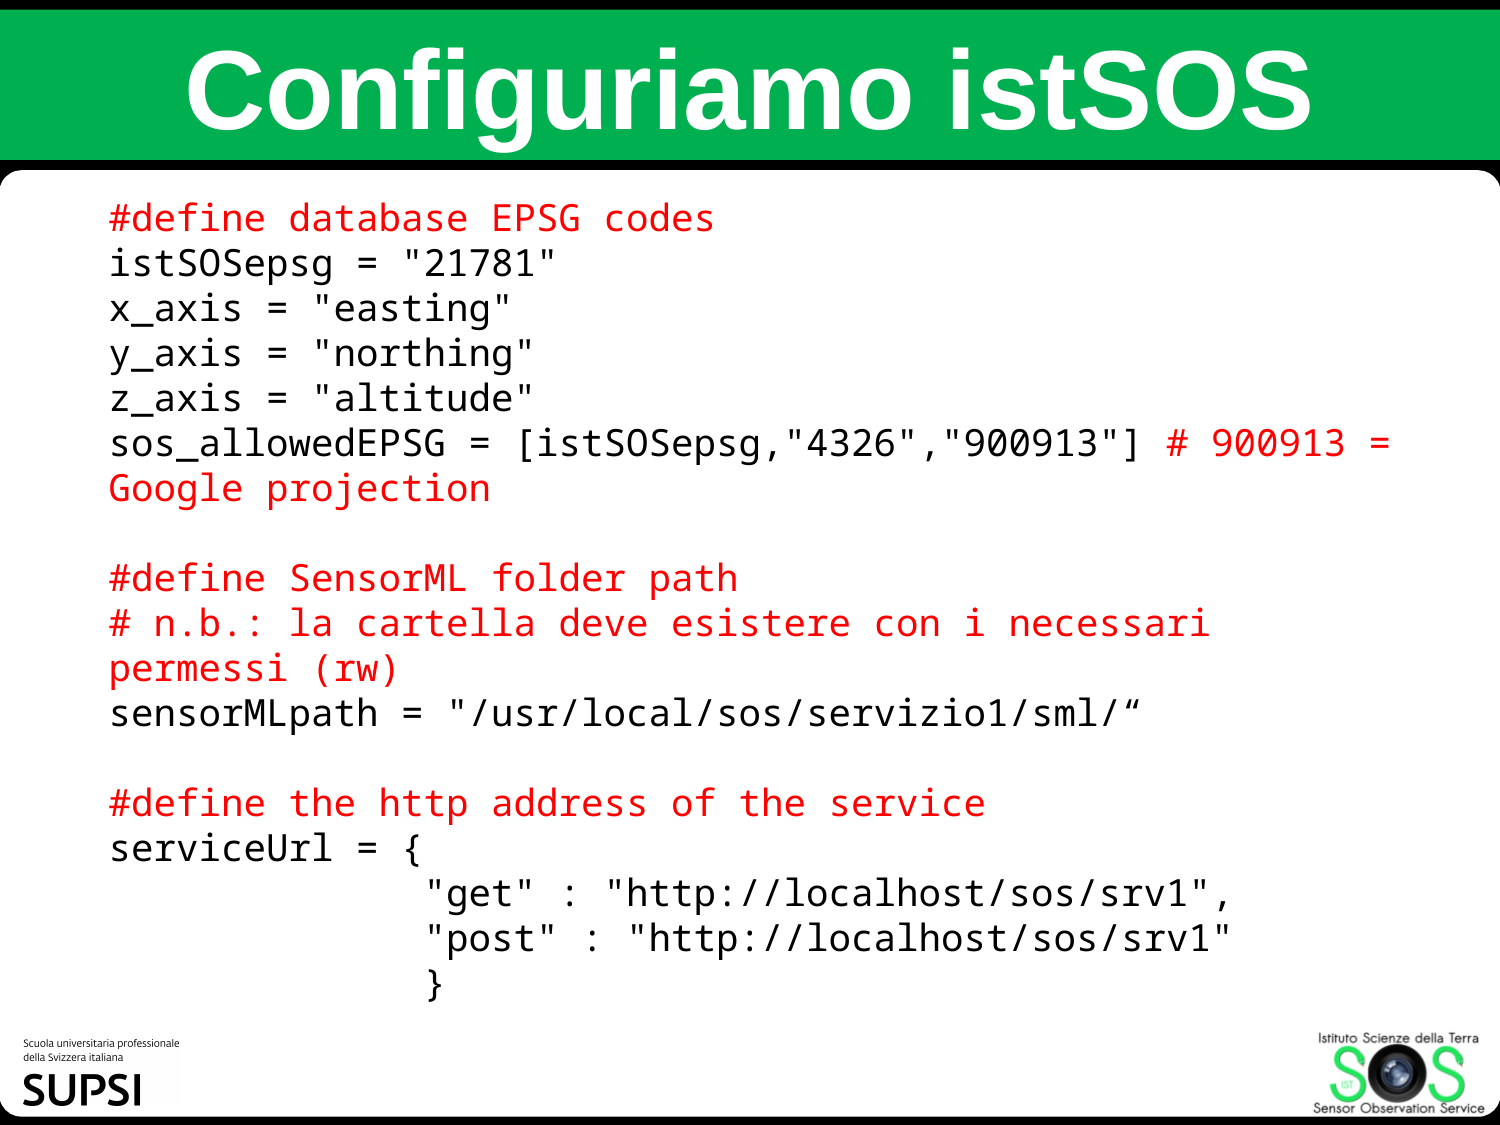

# Configuriamo istSOS
#define database EPSG codes
istSOSepsg = "21781"
x_axis = "easting"
y_axis = "northing"
z_axis = "altitude"
sos_allowedEPSG = [istSOSepsg,"4326","900913"] # 900913 = Google projection

#define SensorML folder path
# n.b.: la cartella deve esistere con i necessari permessi (rw)
sensorMLpath = "/usr/local/sos/servizio1/sml/“

#define the http address of the service
serviceUrl = {
              "get" : "http://localhost/sos/srv1",
              "post" : "http://localhost/sos/srv1"
              }